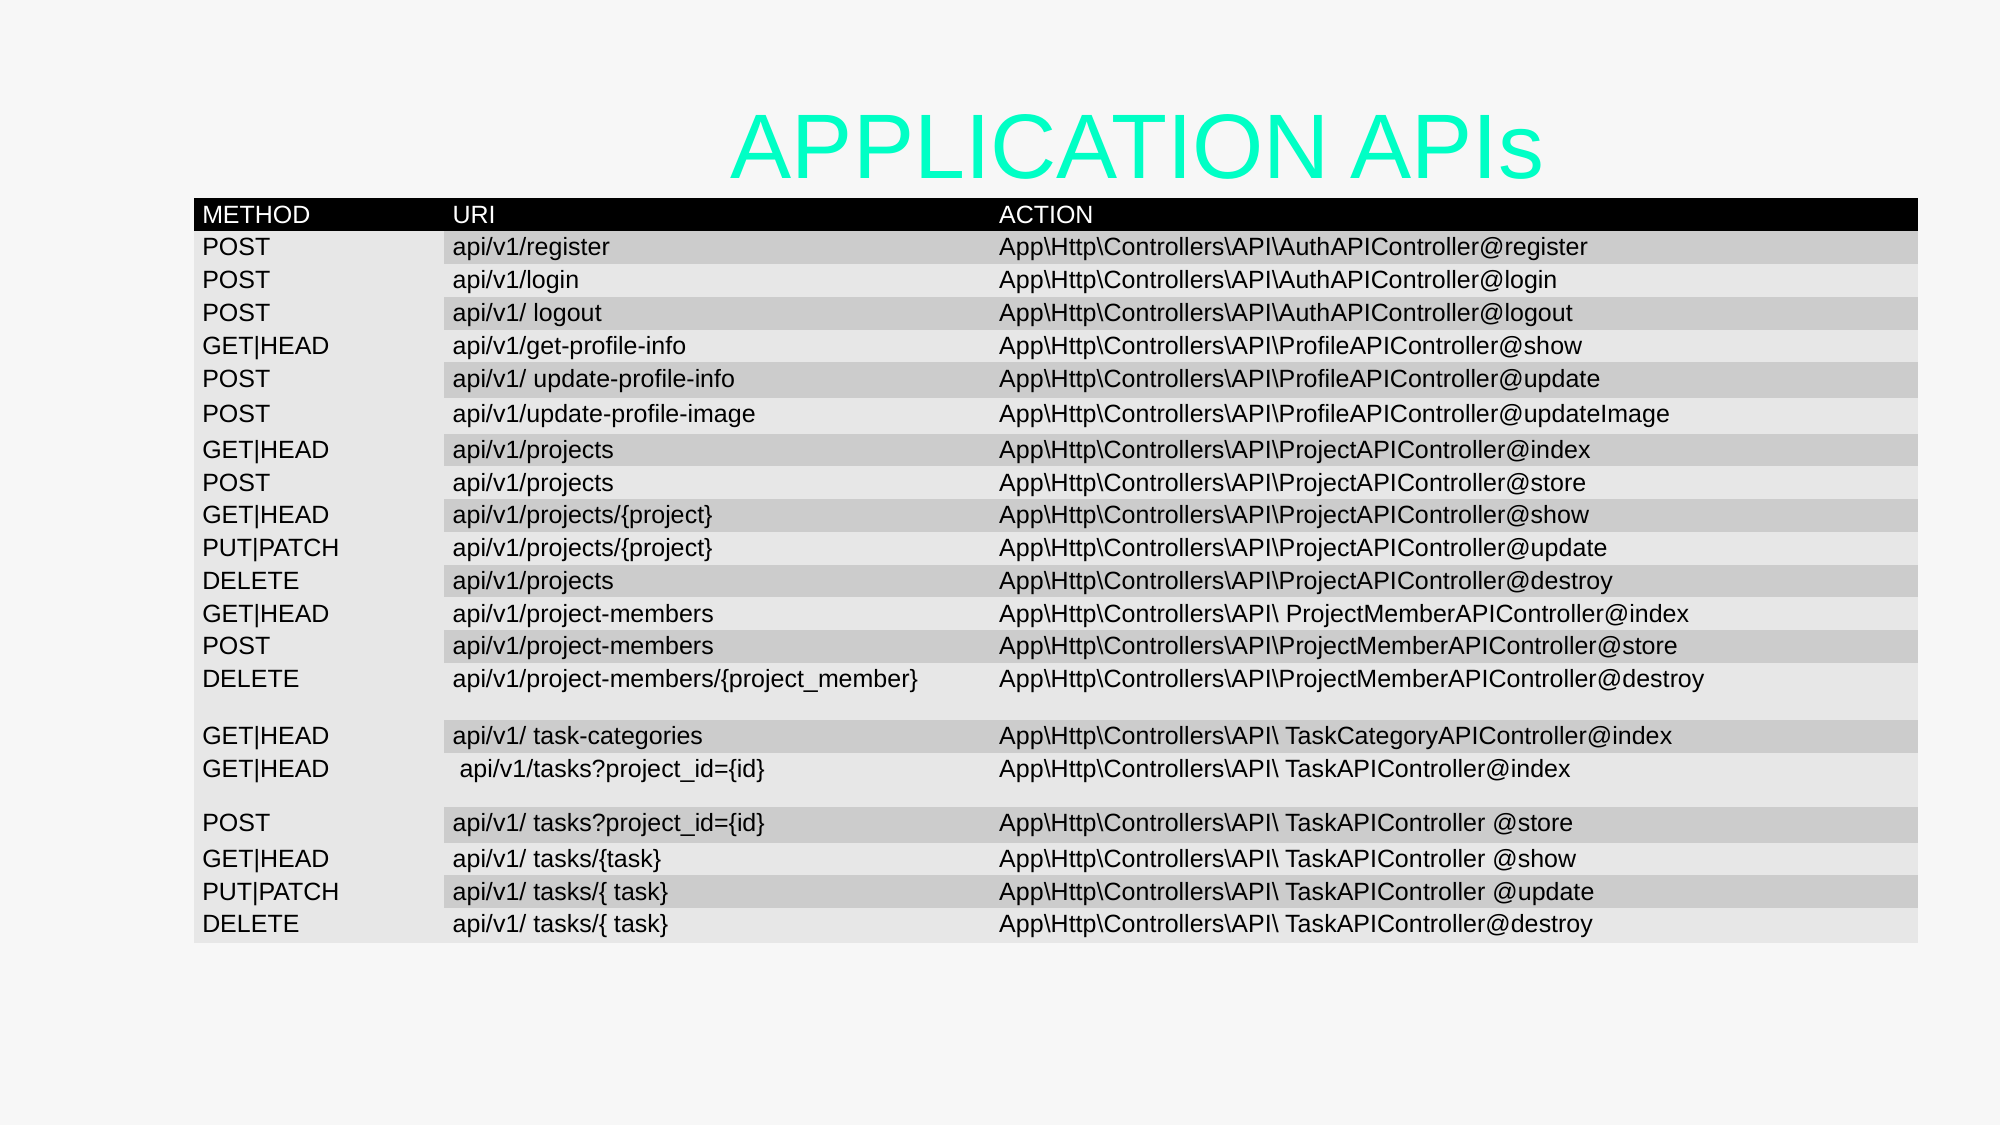

# APPLICATION APIs
| Method | URI | Action |
| --- | --- | --- |
| POST | api/v1/register | App\Http\Controllers\API\AuthAPIController@register |
| POST | api/v1/login | App\Http\Controllers\API\AuthAPIController@login |
| POST | api/v1/ logout | App\Http\Controllers\API\AuthAPIController@logout |
| GET|HEAD | api/v1/get-profile-info | App\Http\Controllers\API\ProfileAPIController@show |
| POST | api/v1/ update-profile-info | App\Http\Controllers\API\ProfileAPIController@update |
| POST | api/v1/update-profile-image | App\Http\Controllers\API\ProfileAPIController@updateImage |
| GET|HEAD | api/v1/projects | App\Http\Controllers\API\ProjectAPIController@index |
| POST | api/v1/projects | App\Http\Controllers\API\ProjectAPIController@store |
| GET|HEAD | api/v1/projects/{project} | App\Http\Controllers\API\ProjectAPIController@show |
| PUT|PATCH | api/v1/projects/{project} | App\Http\Controllers\API\ProjectAPIController@update |
| DELETE | api/v1/projects | App\Http\Controllers\API\ProjectAPIController@destroy |
| GET|HEAD | api/v1/project-members | App\Http\Controllers\API\ ProjectMemberAPIController@index |
| POST | api/v1/project-members | App\Http\Controllers\API\ProjectMemberAPIController@store |
| DELETE | api/v1/project-members/{project\_member} | App\Http\Controllers\API\ProjectMemberAPIController@destroy |
| GET|HEAD | api/v1/ task-categories | App\Http\Controllers\API\ TaskCategoryAPIController@index |
| GET|HEAD | api/v1/tasks?project\_id={id} | App\Http\Controllers\API\ TaskAPIController@index |
| POST | api/v1/ tasks?project\_id={id} | App\Http\Controllers\API\ TaskAPIController @store |
| GET|HEAD | api/v1/ tasks/{task} | App\Http\Controllers\API\ TaskAPIController @show |
| PUT|PATCH | api/v1/ tasks/{ task} | App\Http\Controllers\API\ TaskAPIController @update |
| DELETE | api/v1/ tasks/{ task} | App\Http\Controllers\API\ TaskAPIController@destroy |